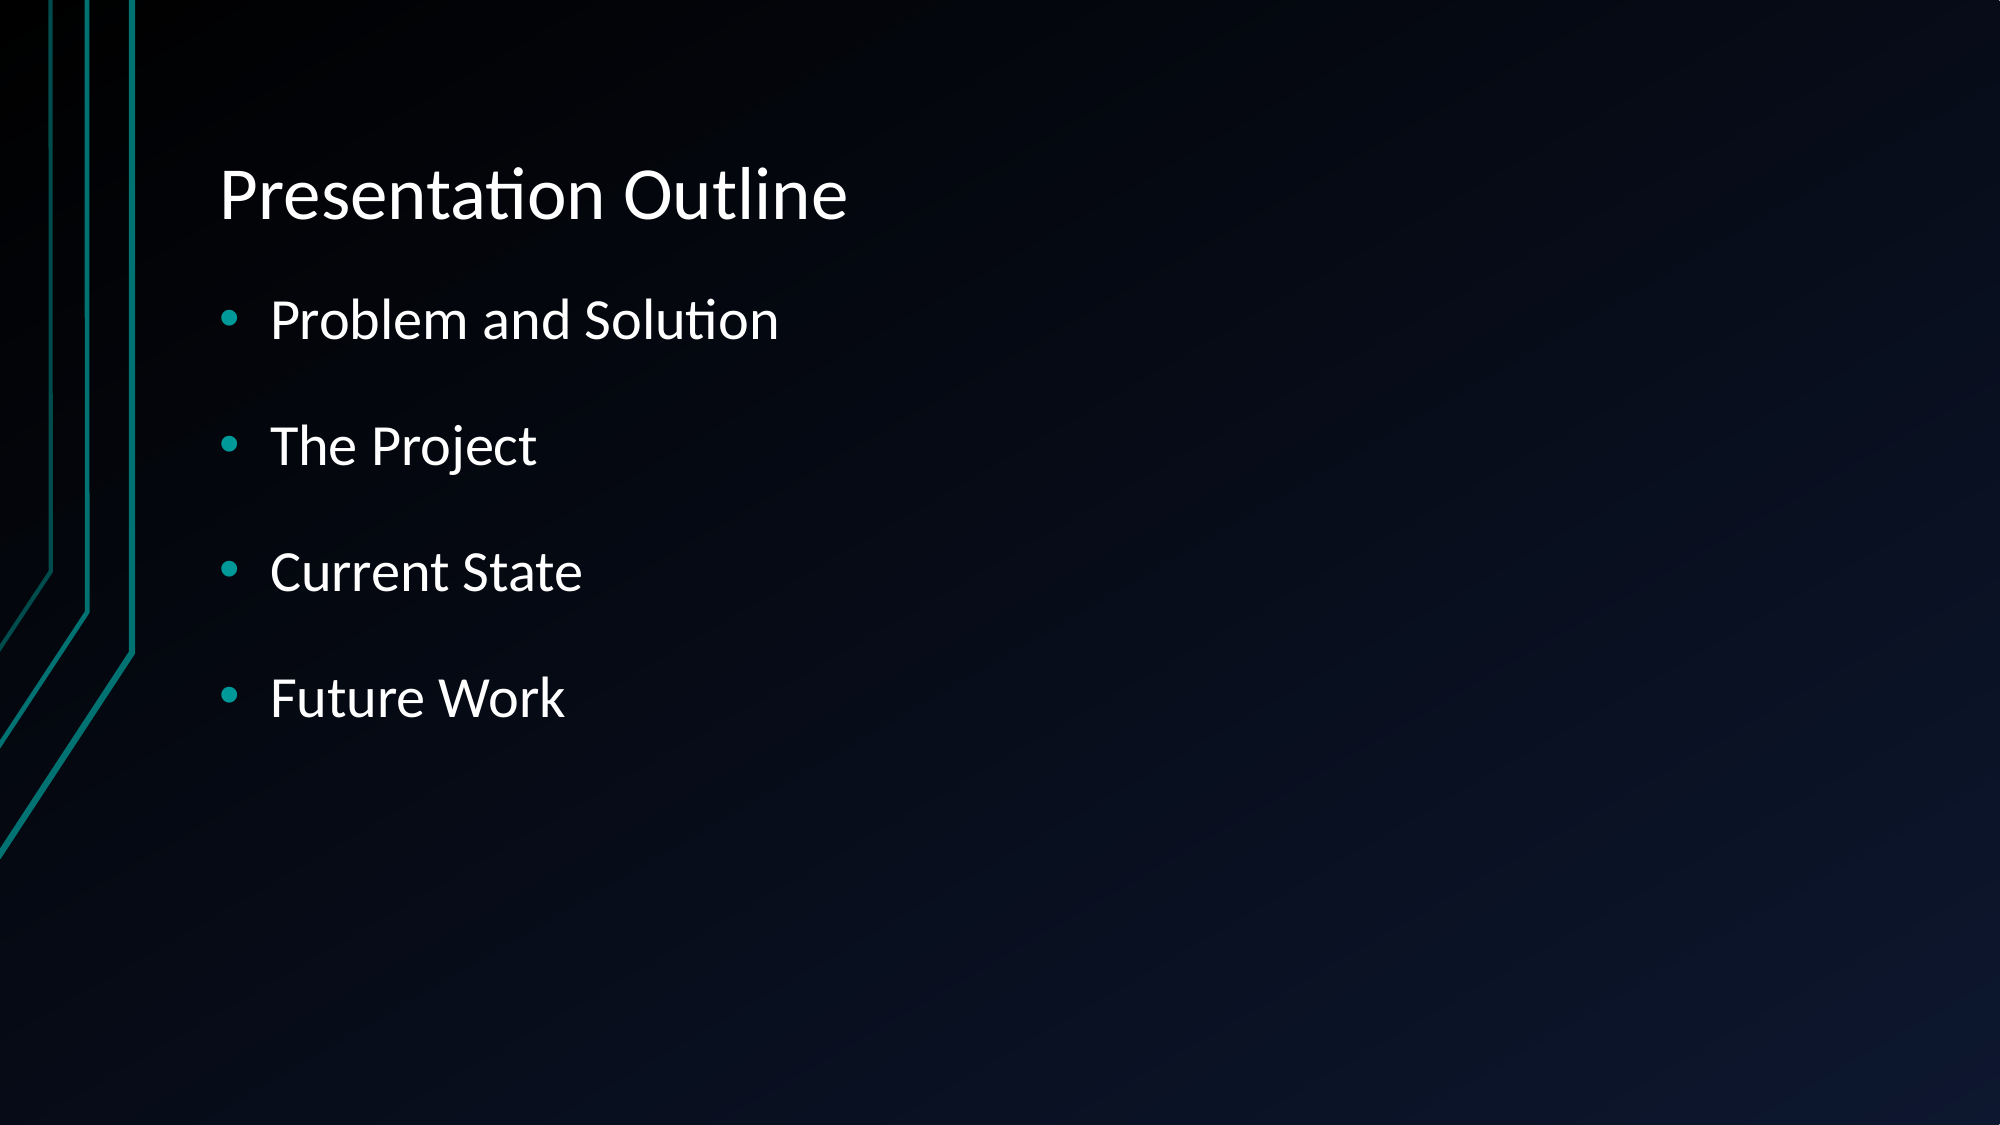

# Presentation Outline
Problem and Solution

The Project

Current State

Future Work